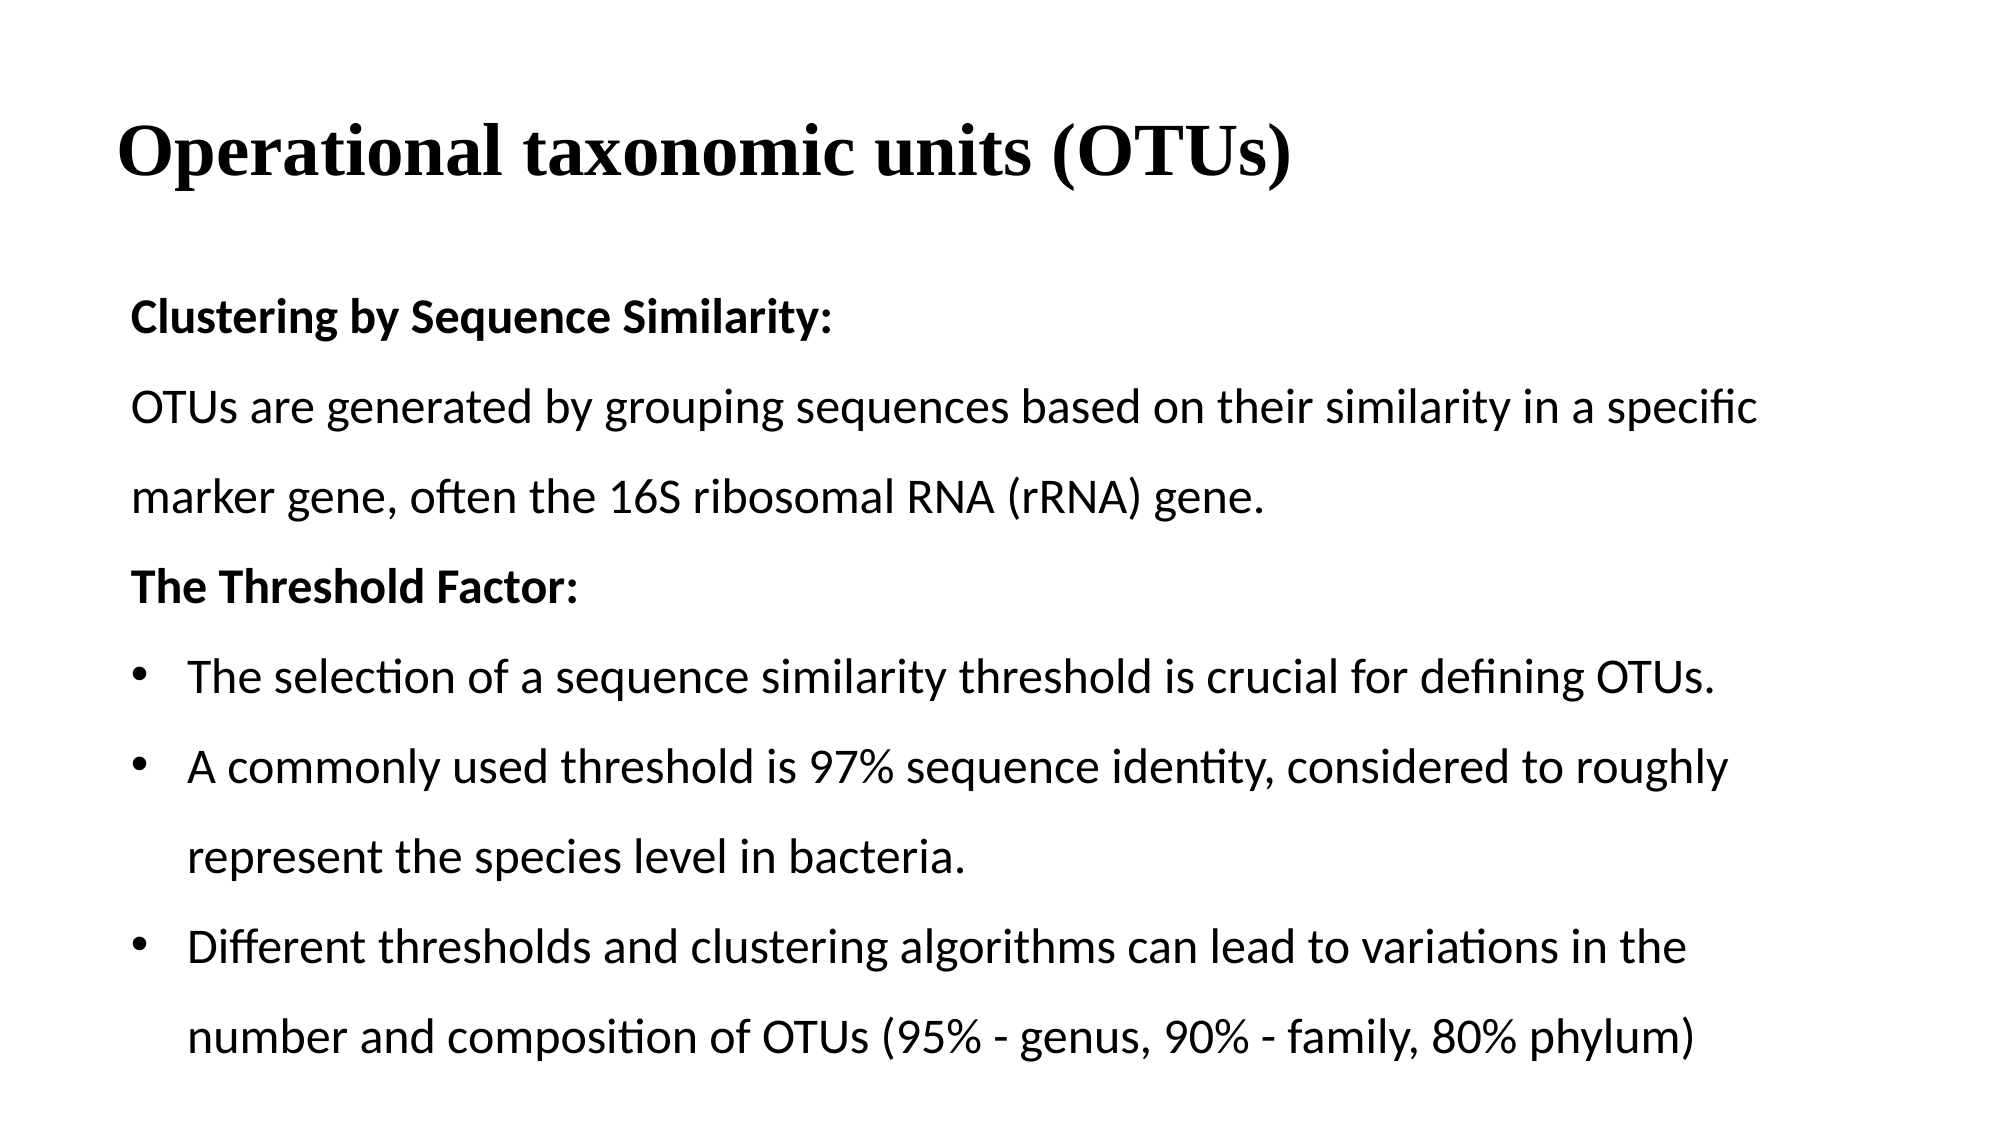

Operational taxonomic units (OTUs)
Clustering by Sequence Similarity:
OTUs are generated by grouping sequences based on their similarity in a specific marker gene, often the 16S ribosomal RNA (rRNA) gene.
The Threshold Factor:
The selection of a sequence similarity threshold is crucial for defining OTUs.
A commonly used threshold is 97% sequence identity, considered to roughly represent the species level in bacteria.
Different thresholds and clustering algorithms can lead to variations in the number and composition of OTUs (95% - genus, 90% - family, 80% phylum)